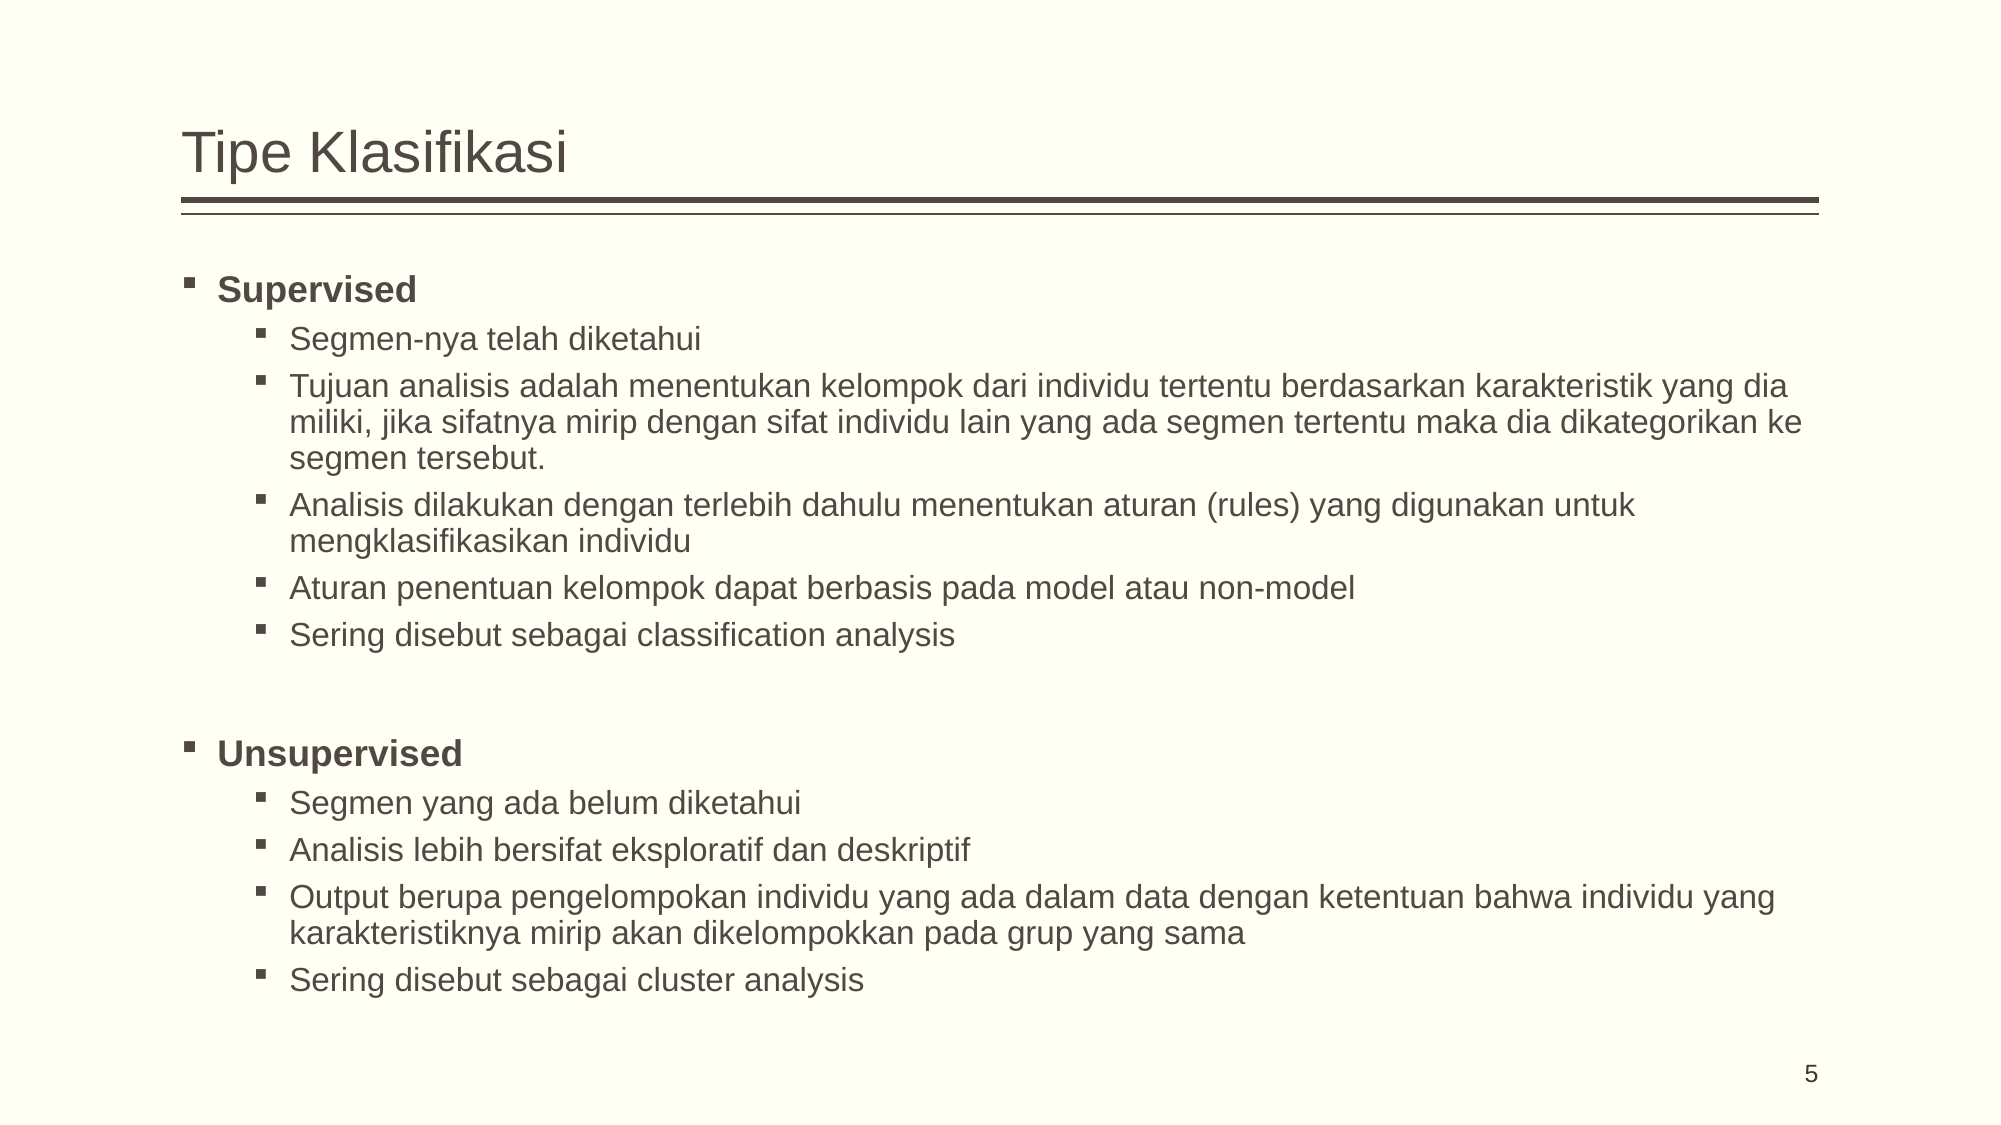

# Tipe Klasifikasi
Supervised
Segmen-nya telah diketahui
Tujuan analisis adalah menentukan kelompok dari individu tertentu berdasarkan karakteristik yang dia miliki, jika sifatnya mirip dengan sifat individu lain yang ada segmen tertentu maka dia dikategorikan ke segmen tersebut.
Analisis dilakukan dengan terlebih dahulu menentukan aturan (rules) yang digunakan untuk mengklasifikasikan individu
Aturan penentuan kelompok dapat berbasis pada model atau non-model
Sering disebut sebagai classification analysis

Unsupervised
Segmen yang ada belum diketahui
Analisis lebih bersifat eksploratif dan deskriptif
Output berupa pengelompokan individu yang ada dalam data dengan ketentuan bahwa individu yang karakteristiknya mirip akan dikelompokkan pada grup yang sama
Sering disebut sebagai cluster analysis

5